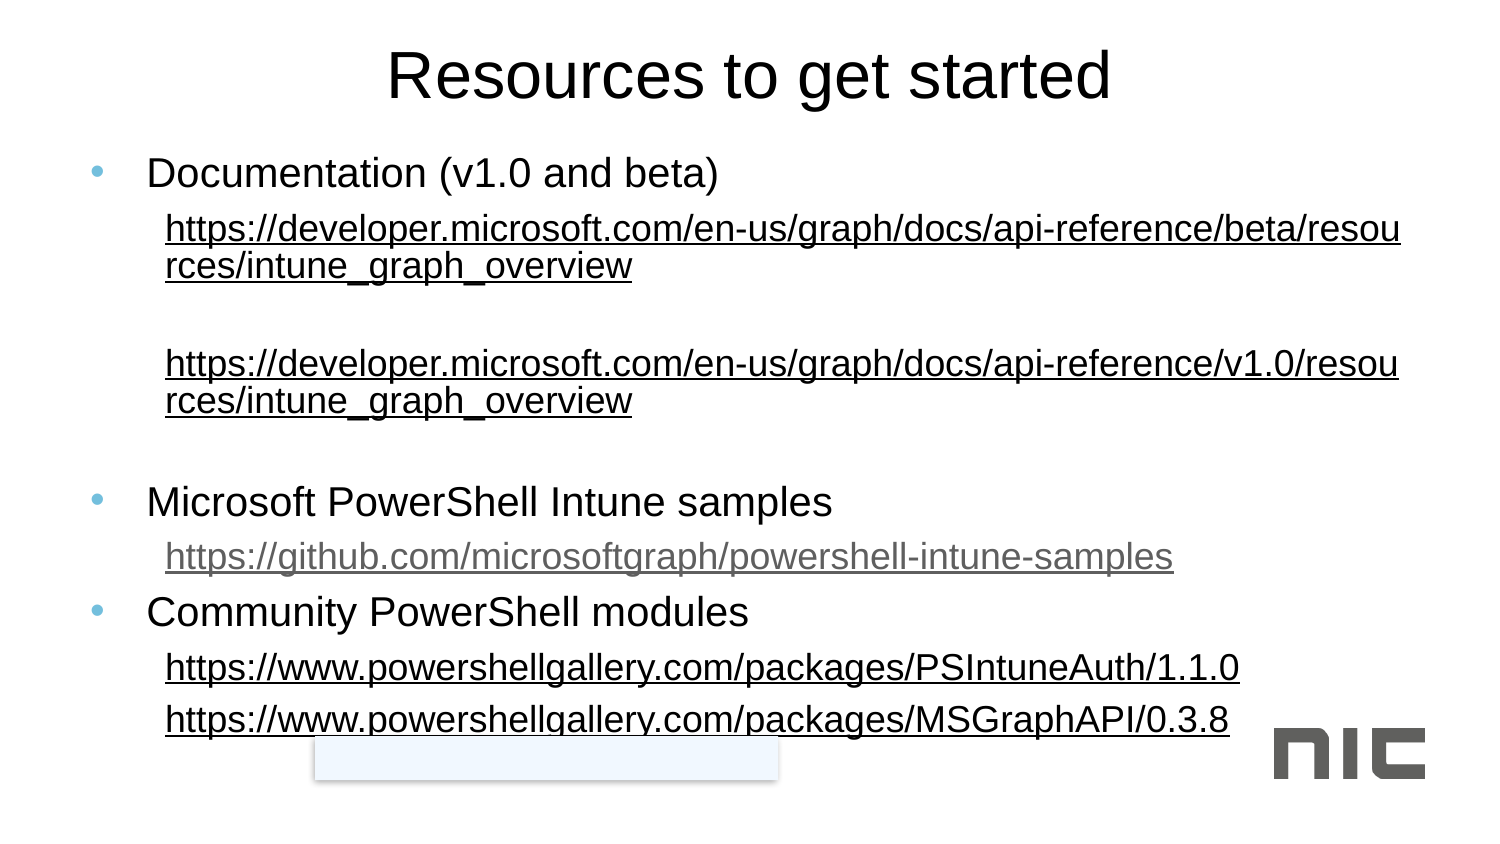

# Resources to get started
Documentation (v1.0 and beta)
https://developer.microsoft.com/en-us/graph/docs/api-reference/beta/resources/intune_graph_overview
https://developer.microsoft.com/en-us/graph/docs/api-reference/v1.0/resources/intune_graph_overview
Microsoft PowerShell Intune samples
https://github.com/microsoftgraph/powershell-intune-samples
Community PowerShell modules
https://www.powershellgallery.com/packages/PSIntuneAuth/1.1.0
https://www.powershellgallery.com/packages/MSGraphAPI/0.3.8